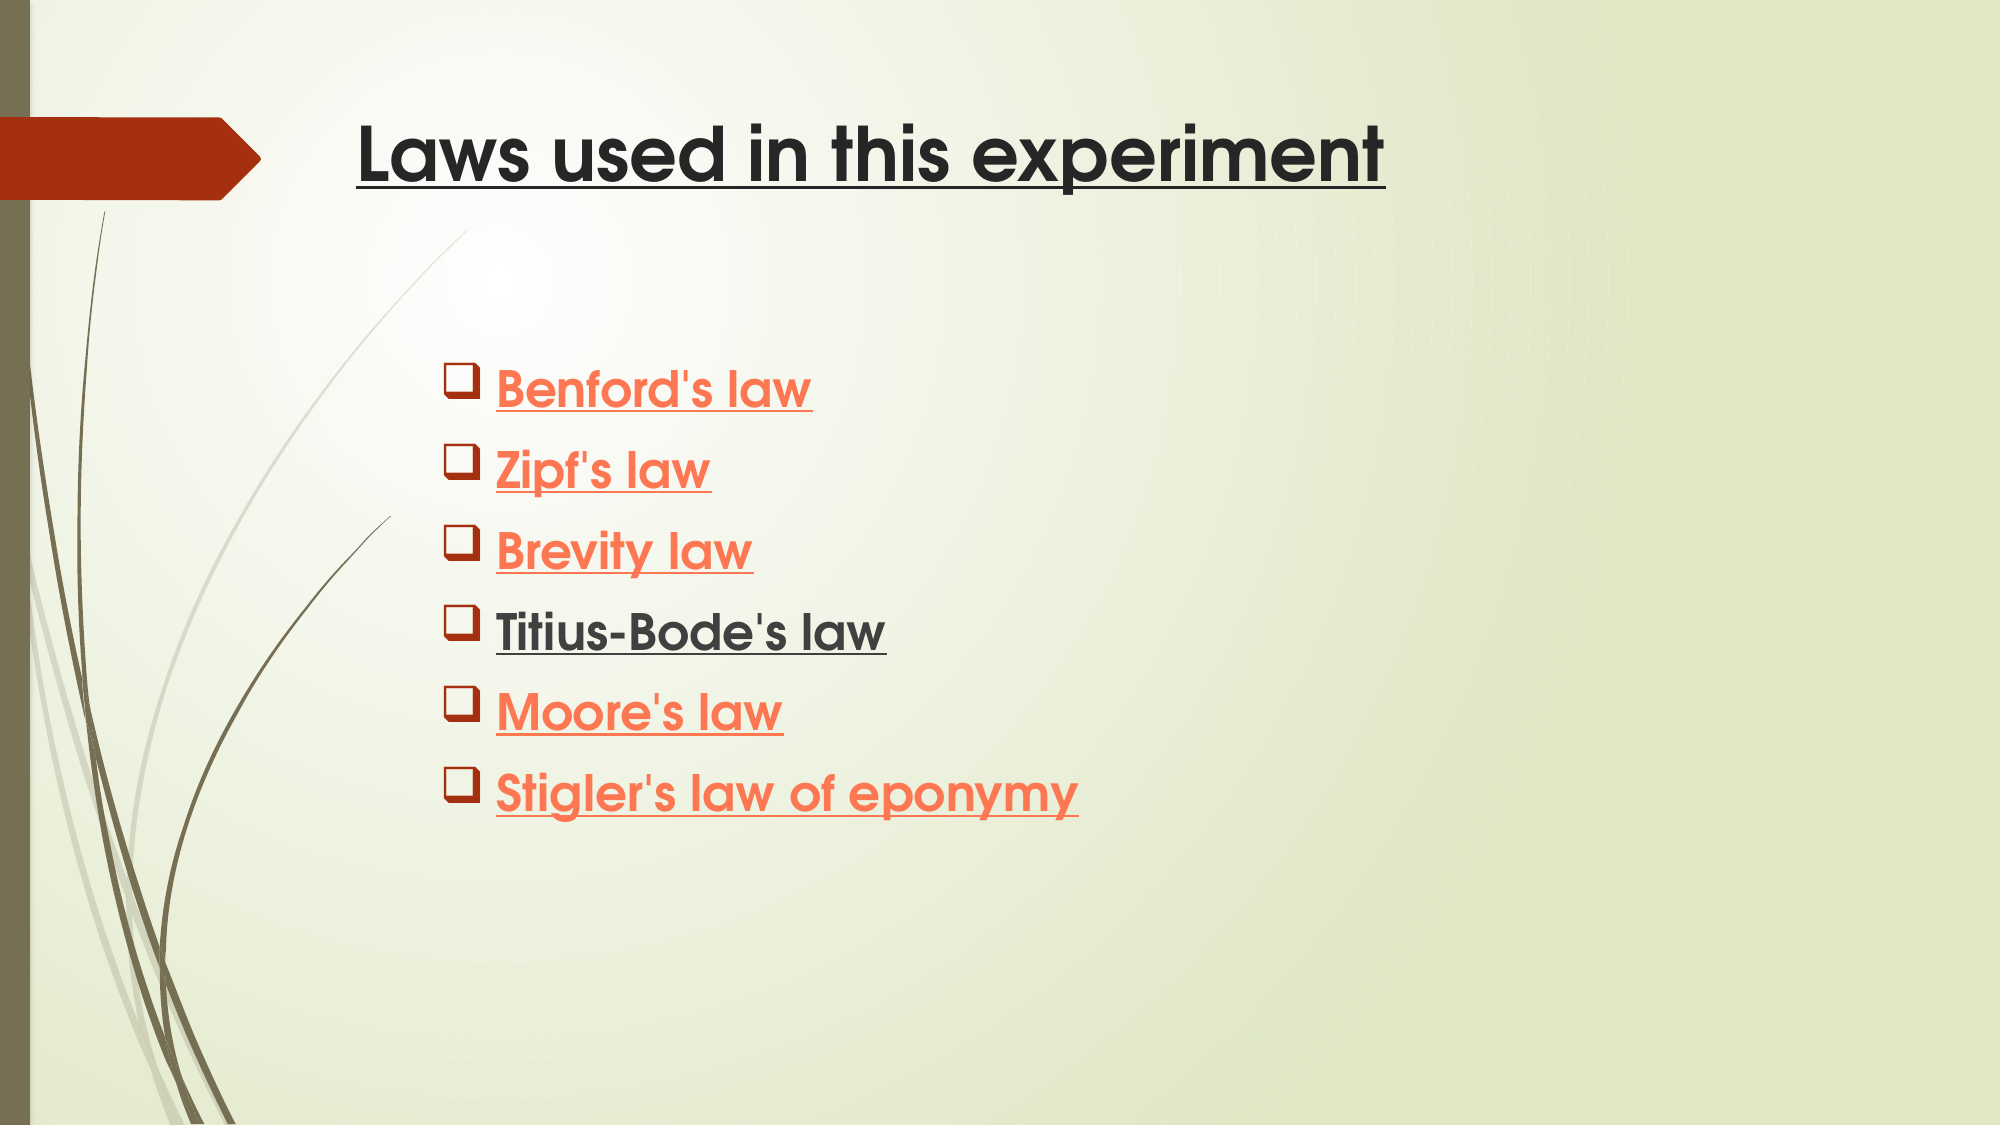

# Laws used in this experiment
Benford's law
Zipf's law
Brevity law
Titius-Bode's law
Moore's law
Stigler's law of eponymy